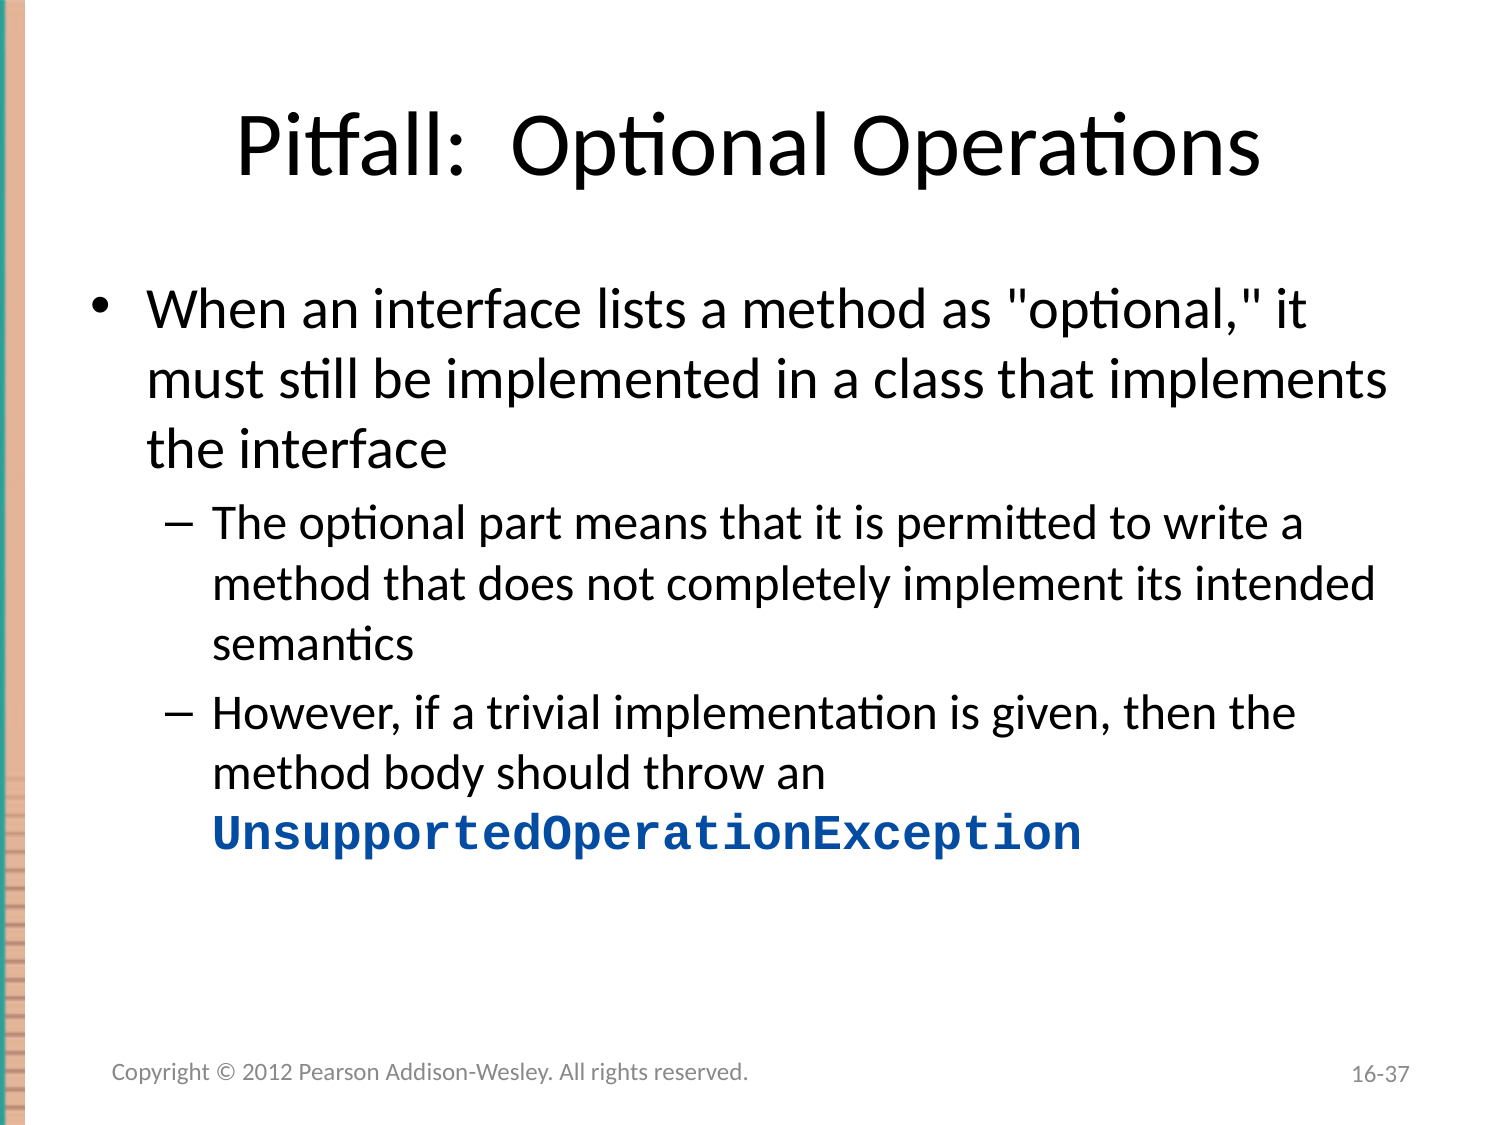

# Pitfall:  Optional Operations
When an interface lists a method as "optional," it must still be implemented in a class that implements the interface
The optional part means that it is permitted to write a method that does not completely implement its intended semantics
However, if a trivial implementation is given, then the method body should throw an UnsupportedOperationException
Copyright © 2012 Pearson Addison-Wesley. All rights reserved.
16-37